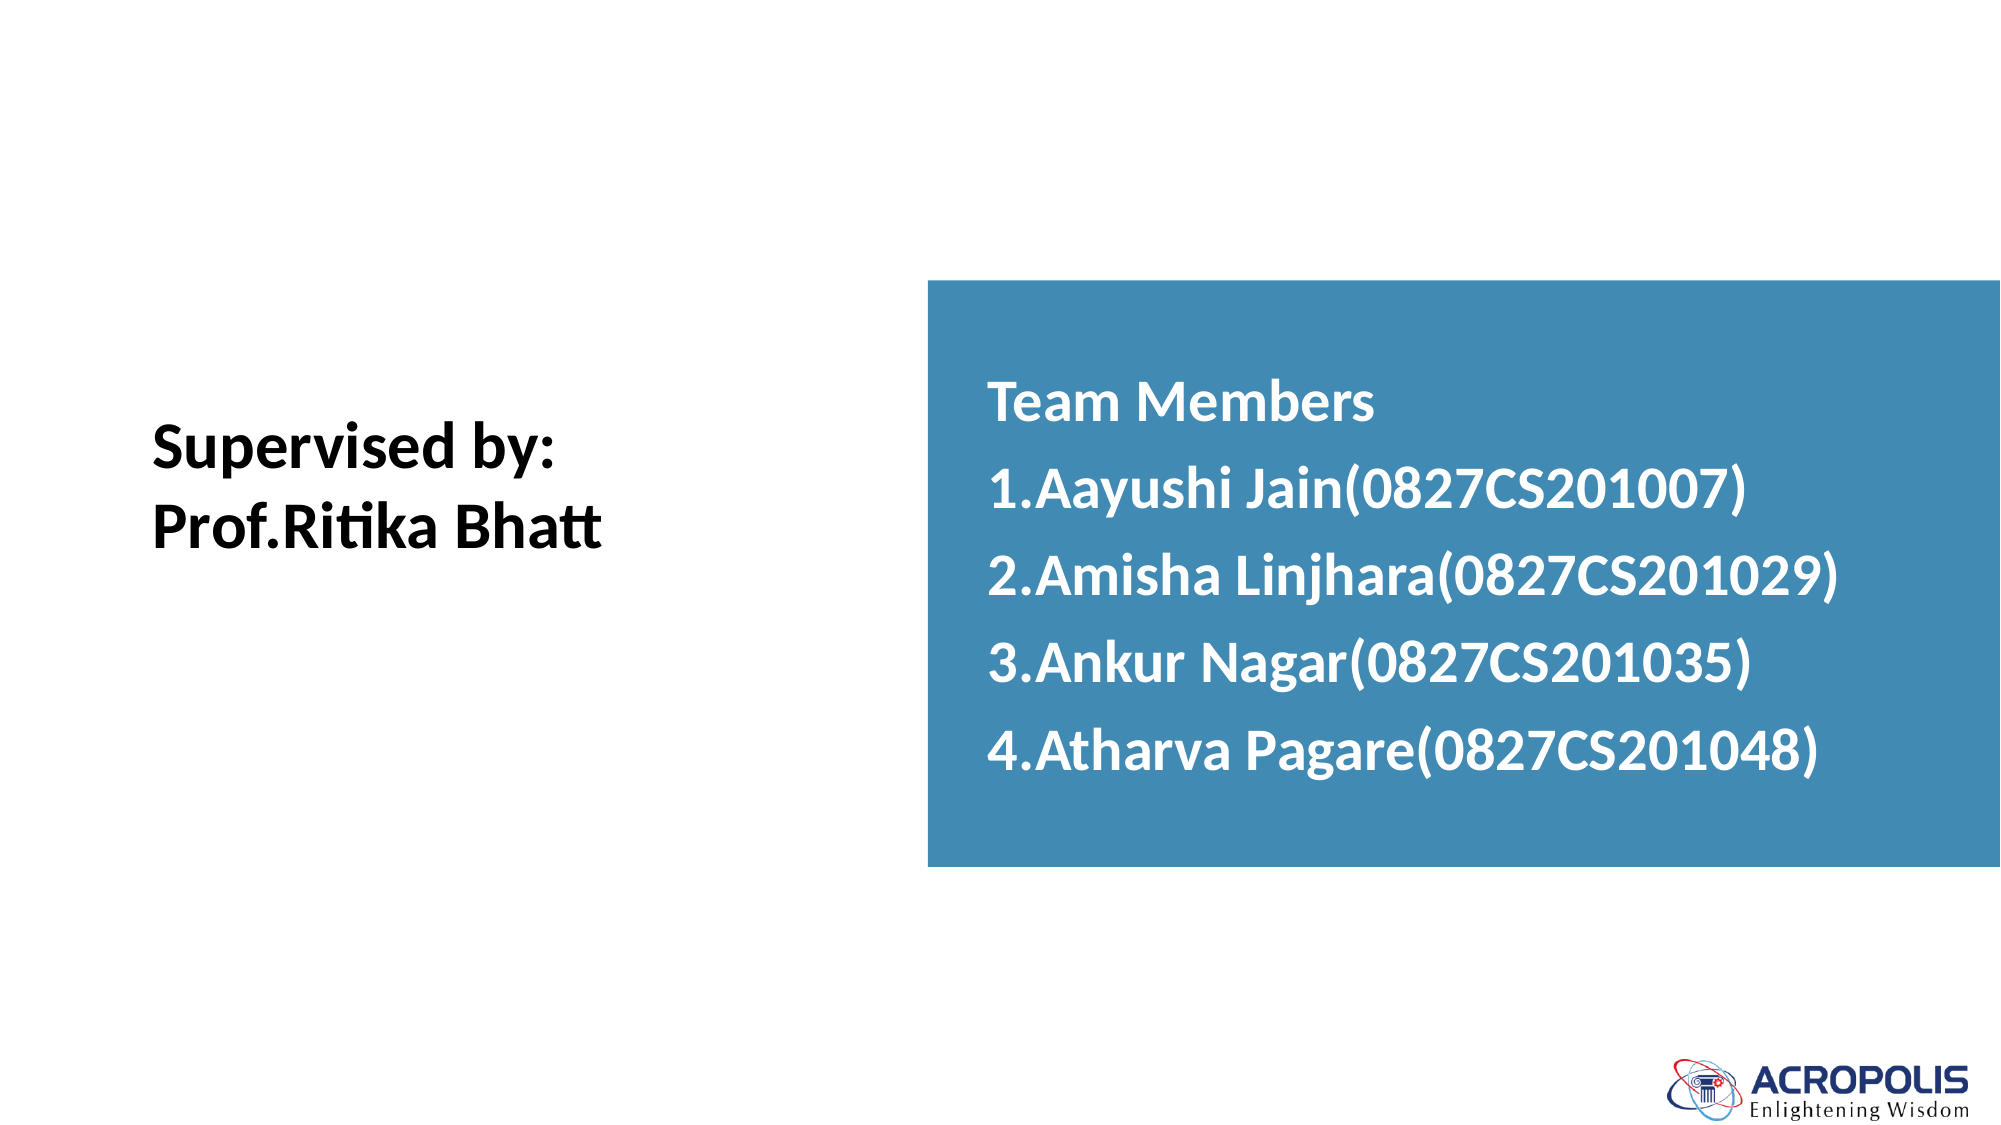

Team Members
1.Aayushi Jain(0827CS201007)
2.Amisha Linjhara(0827CS201029)
3.Ankur Nagar(0827CS201035)
4.Atharva Pagare(0827CS201048)
# Supervised by: Prof.Ritika Bhatt